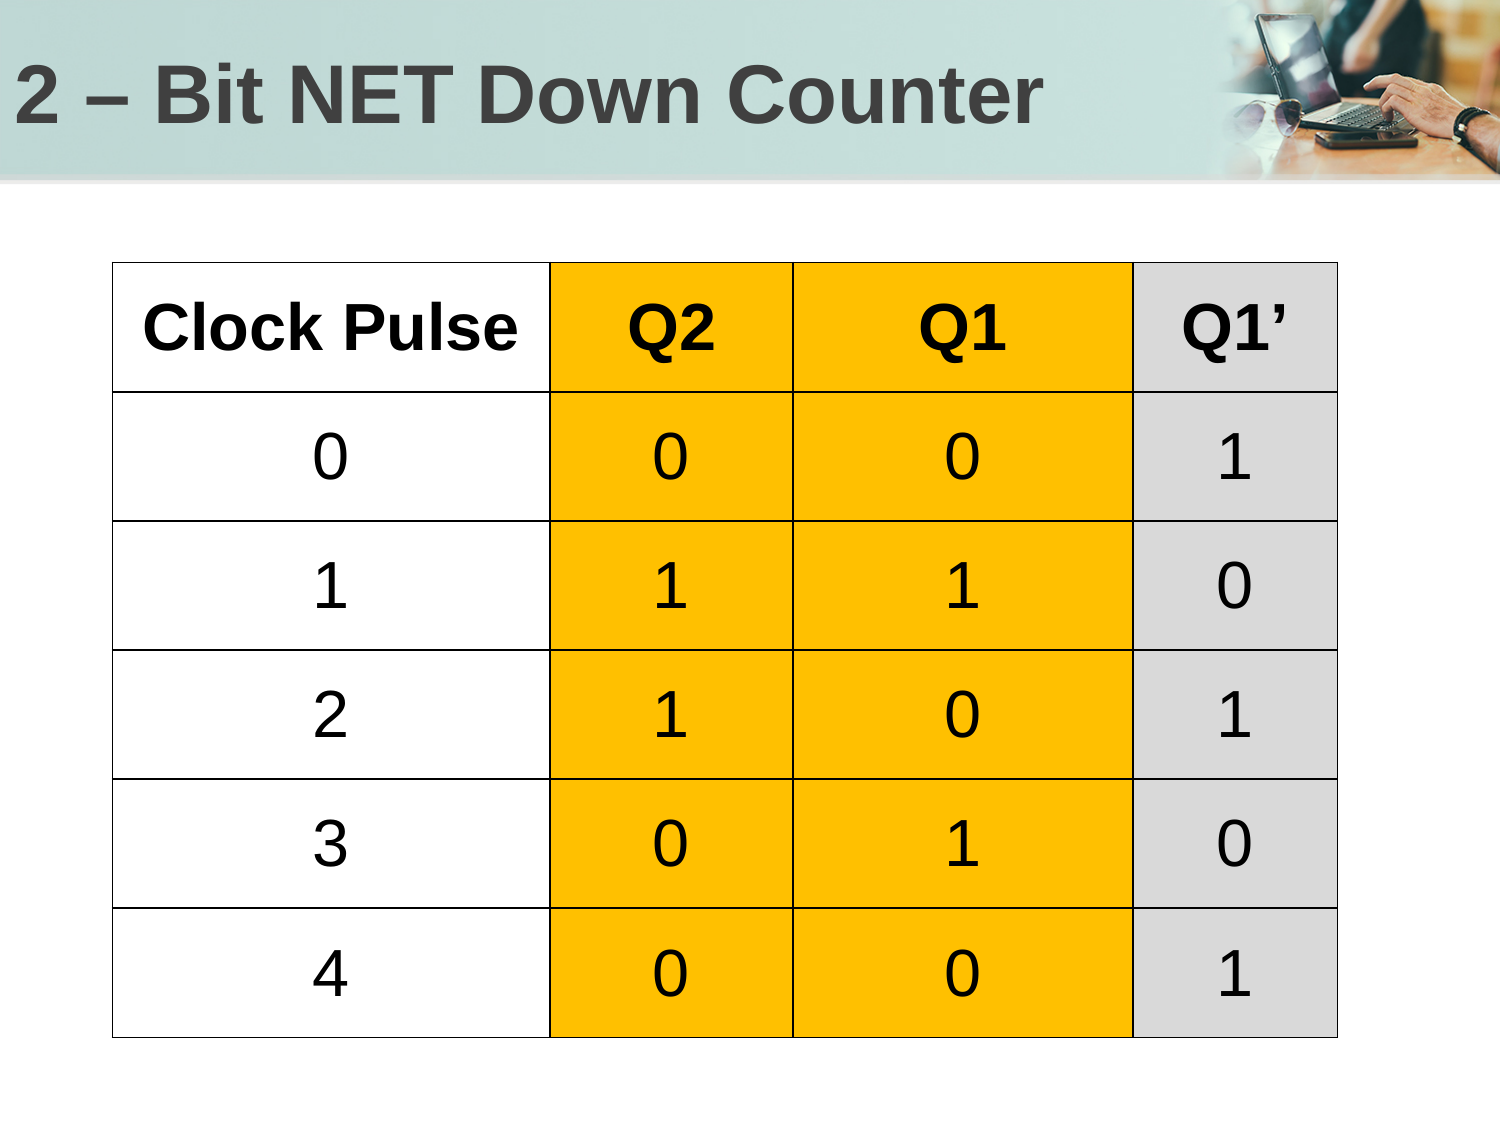

# 2 – Bit NET Down Counter
| Clock Pulse | Q2 | Q1 | Q1’ |
| --- | --- | --- | --- |
| 0 | 0 | 0 | 1 |
| 1 | 1 | 1 | 0 |
| 2 | 1 | 0 | 1 |
| 3 | 0 | 1 | 0 |
| 4 | 0 | 0 | 1 |